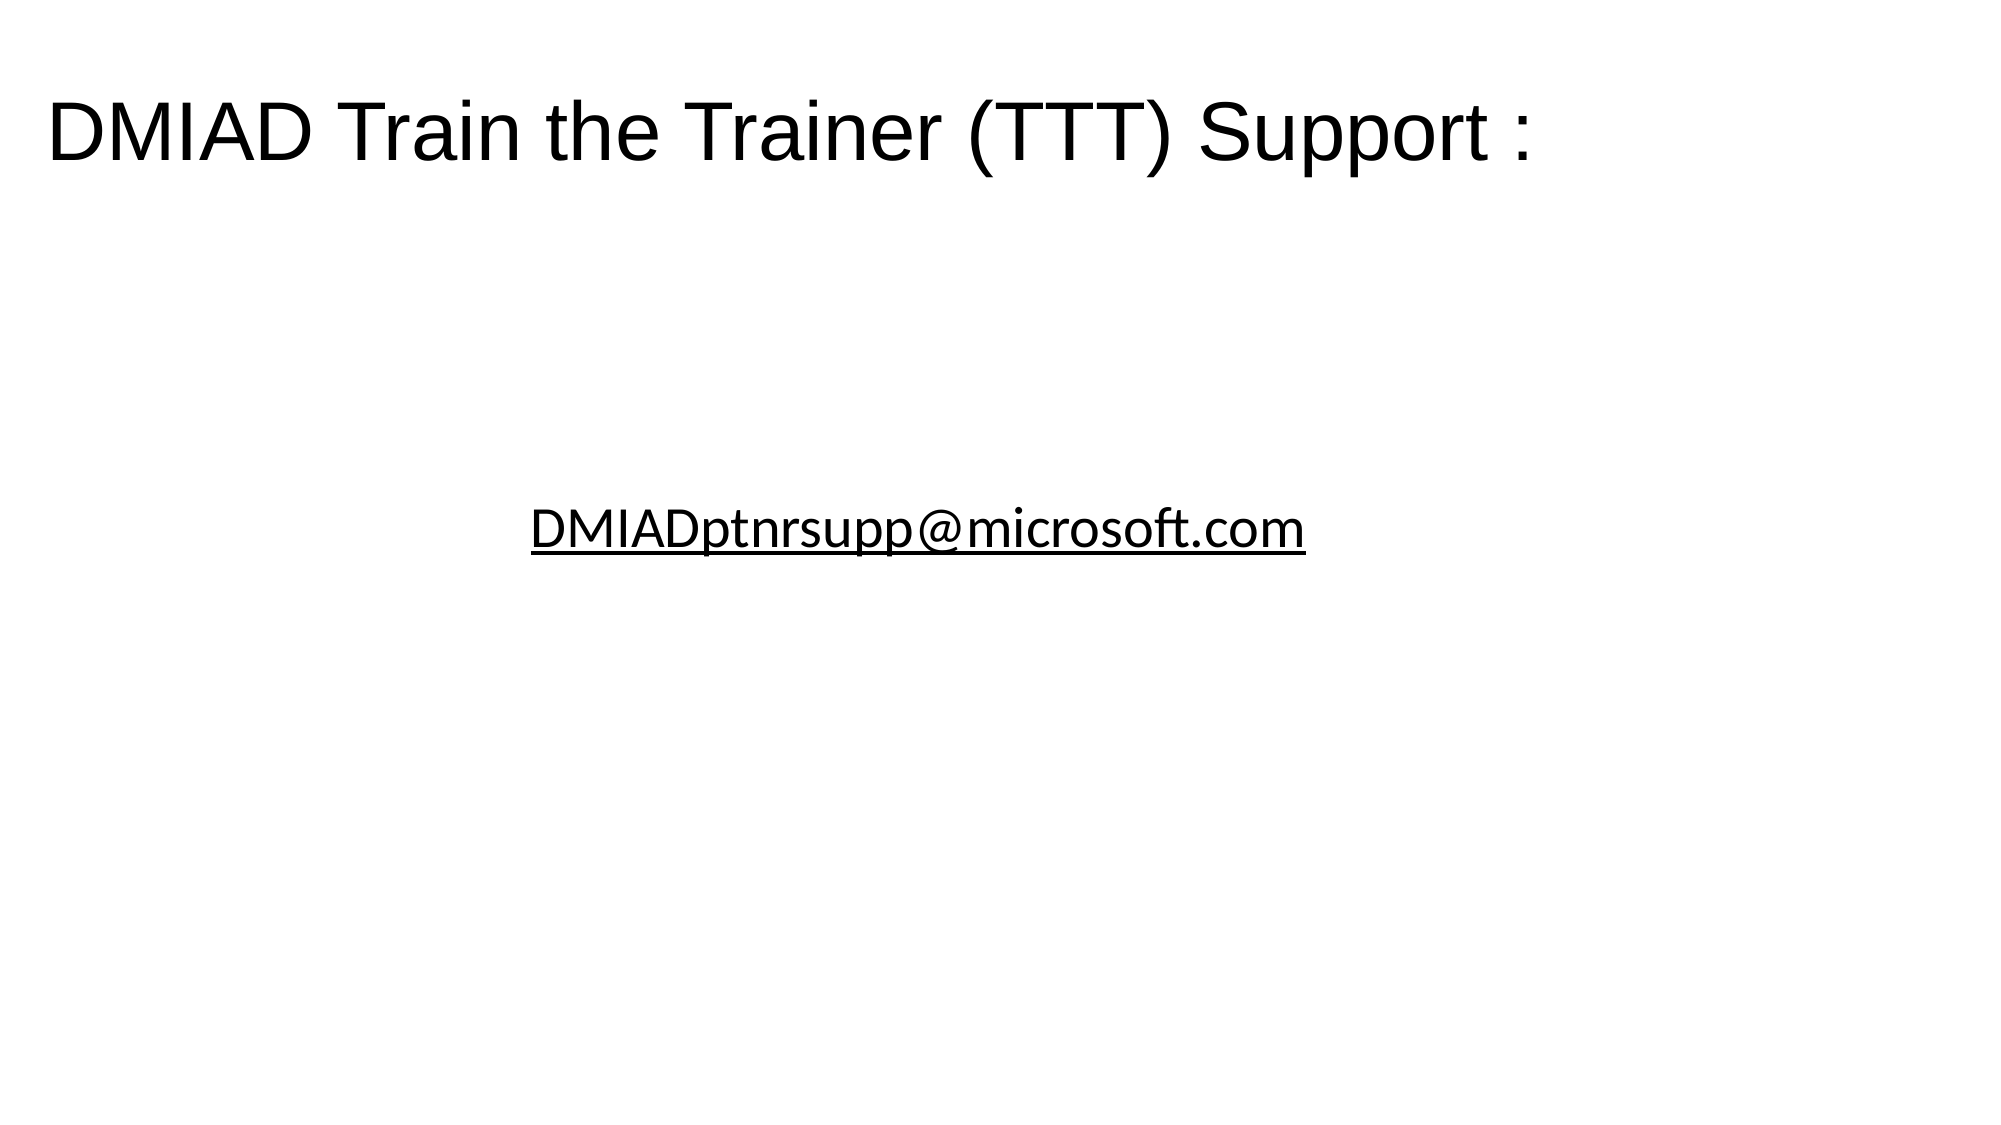

DMIAD Train the Trainer (TTT) Support :
DMIADptnrsupp@microsoft.com